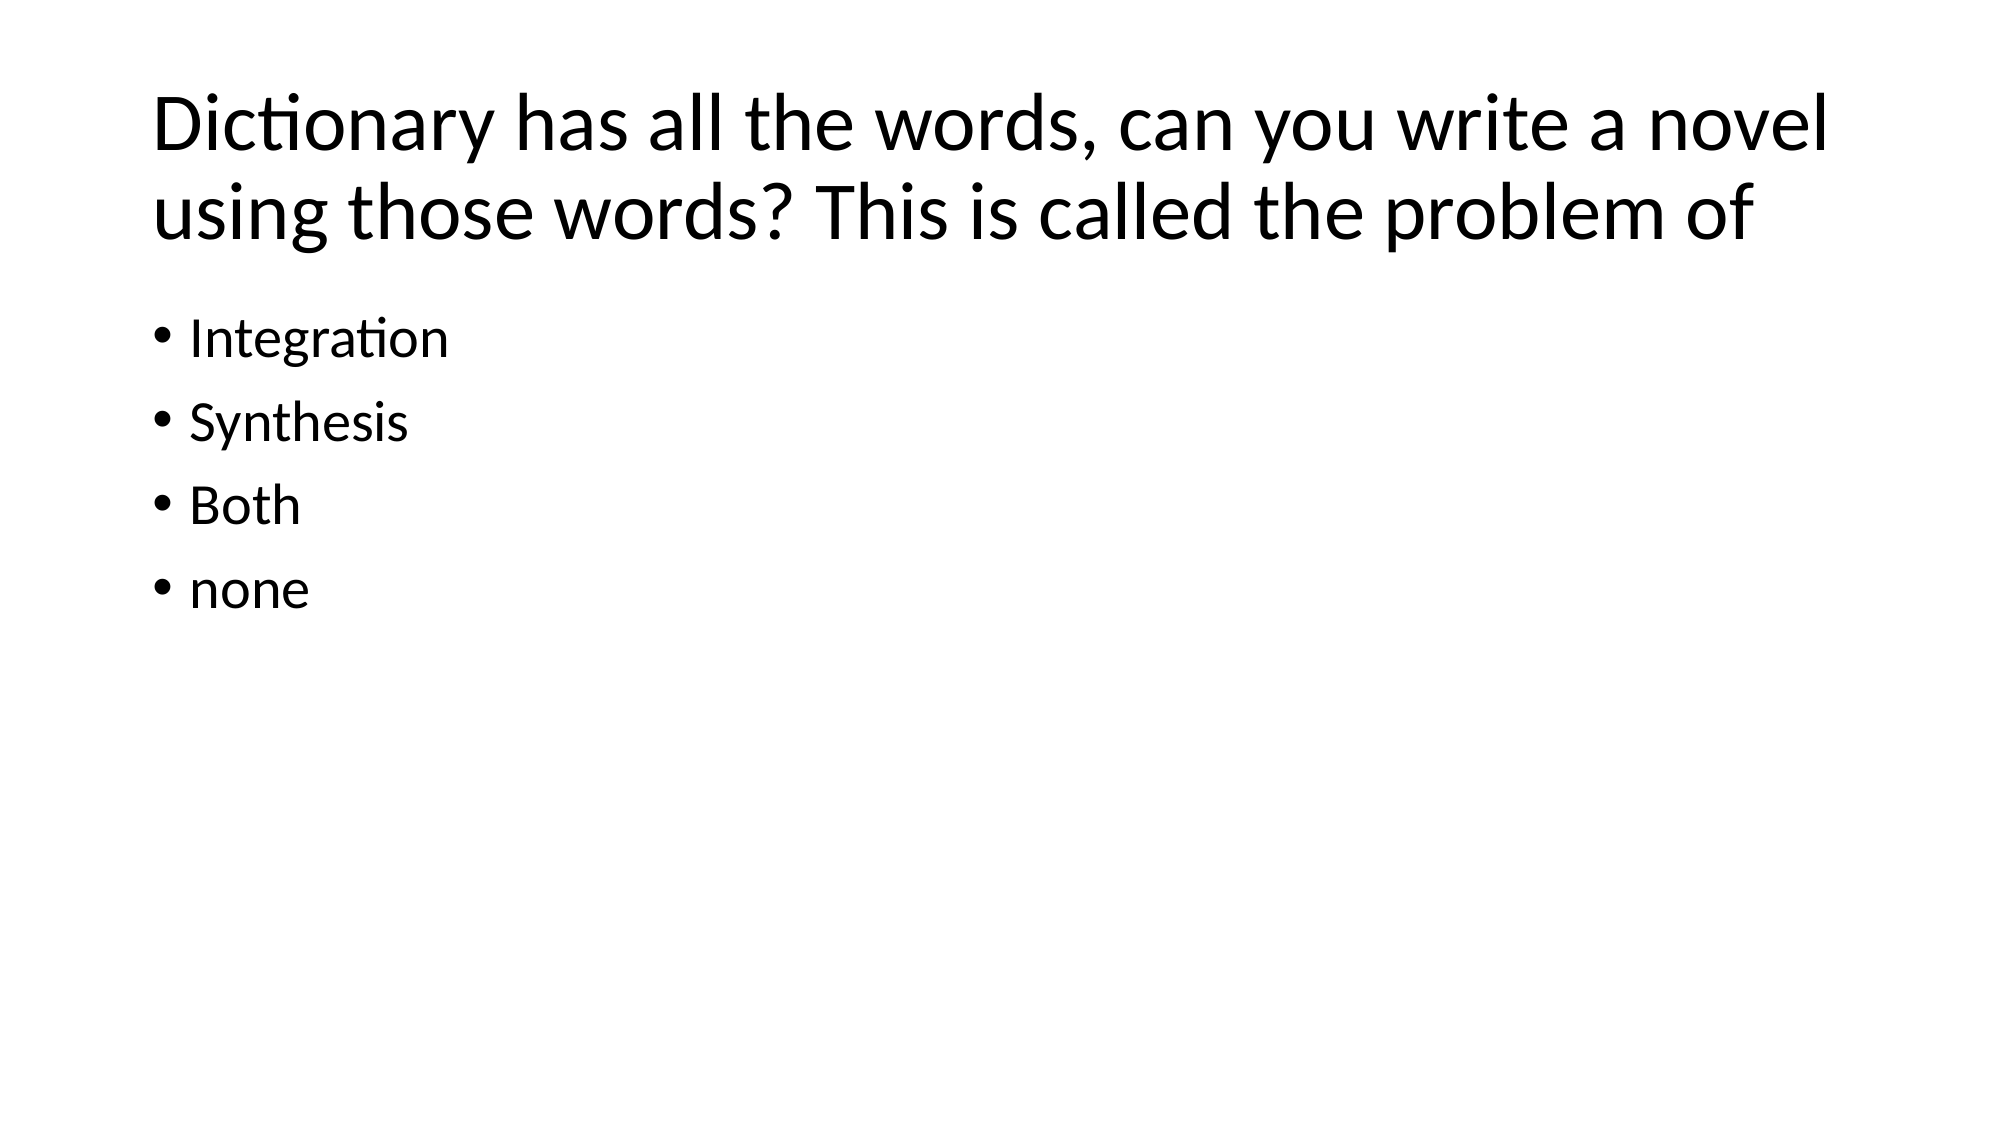

# Dictionary has all the words, can you write a novel using those words? This is called the problem of
Integration
Synthesis
Both
none